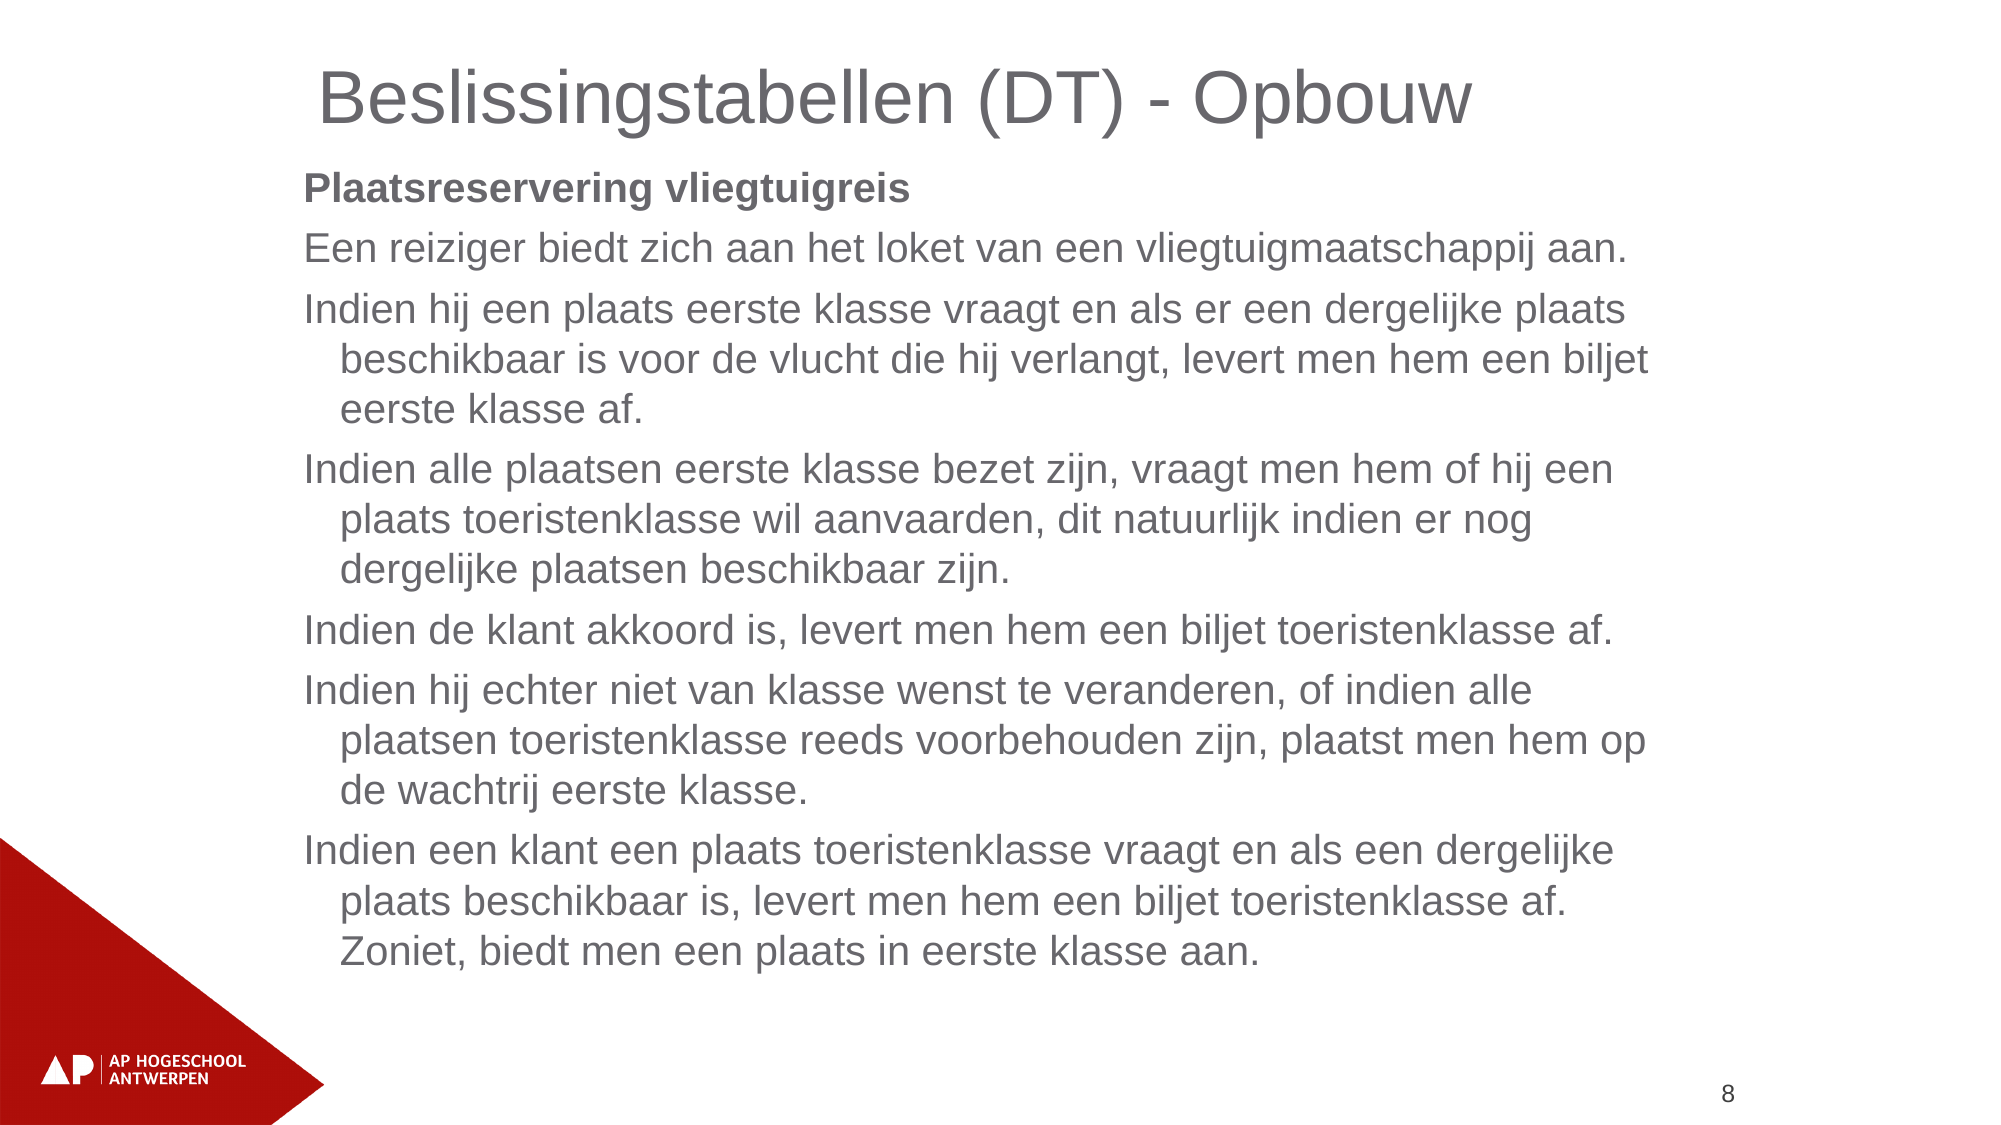

Beslissingstabellen (DT) - Opbouw
Plaatsreservering vliegtuigreis
Een reiziger biedt zich aan het loket van een vliegtuigmaatschappij aan.
Indien hij een plaats eerste klasse vraagt en als er een dergelijke plaats beschikbaar is voor de vlucht die hij verlangt, levert men hem een biljet eerste klasse af.
Indien alle plaatsen eerste klasse bezet zijn, vraagt men hem of hij een plaats toeristenklasse wil aanvaarden, dit natuurlijk indien er nog dergelijke plaatsen beschikbaar zijn.
Indien de klant akkoord is, levert men hem een biljet toeristenklasse af.
Indien hij echter niet van klasse wenst te veranderen, of indien alle plaatsen toeristenklasse reeds voorbehouden zijn, plaatst men hem op de wachtrij eerste klasse.
Indien een klant een plaats toeristenklasse vraagt en als een dergelijke plaats beschikbaar is, levert men hem een biljet toeristenklasse af. Zoniet, biedt men een plaats in eerste klasse aan.
8